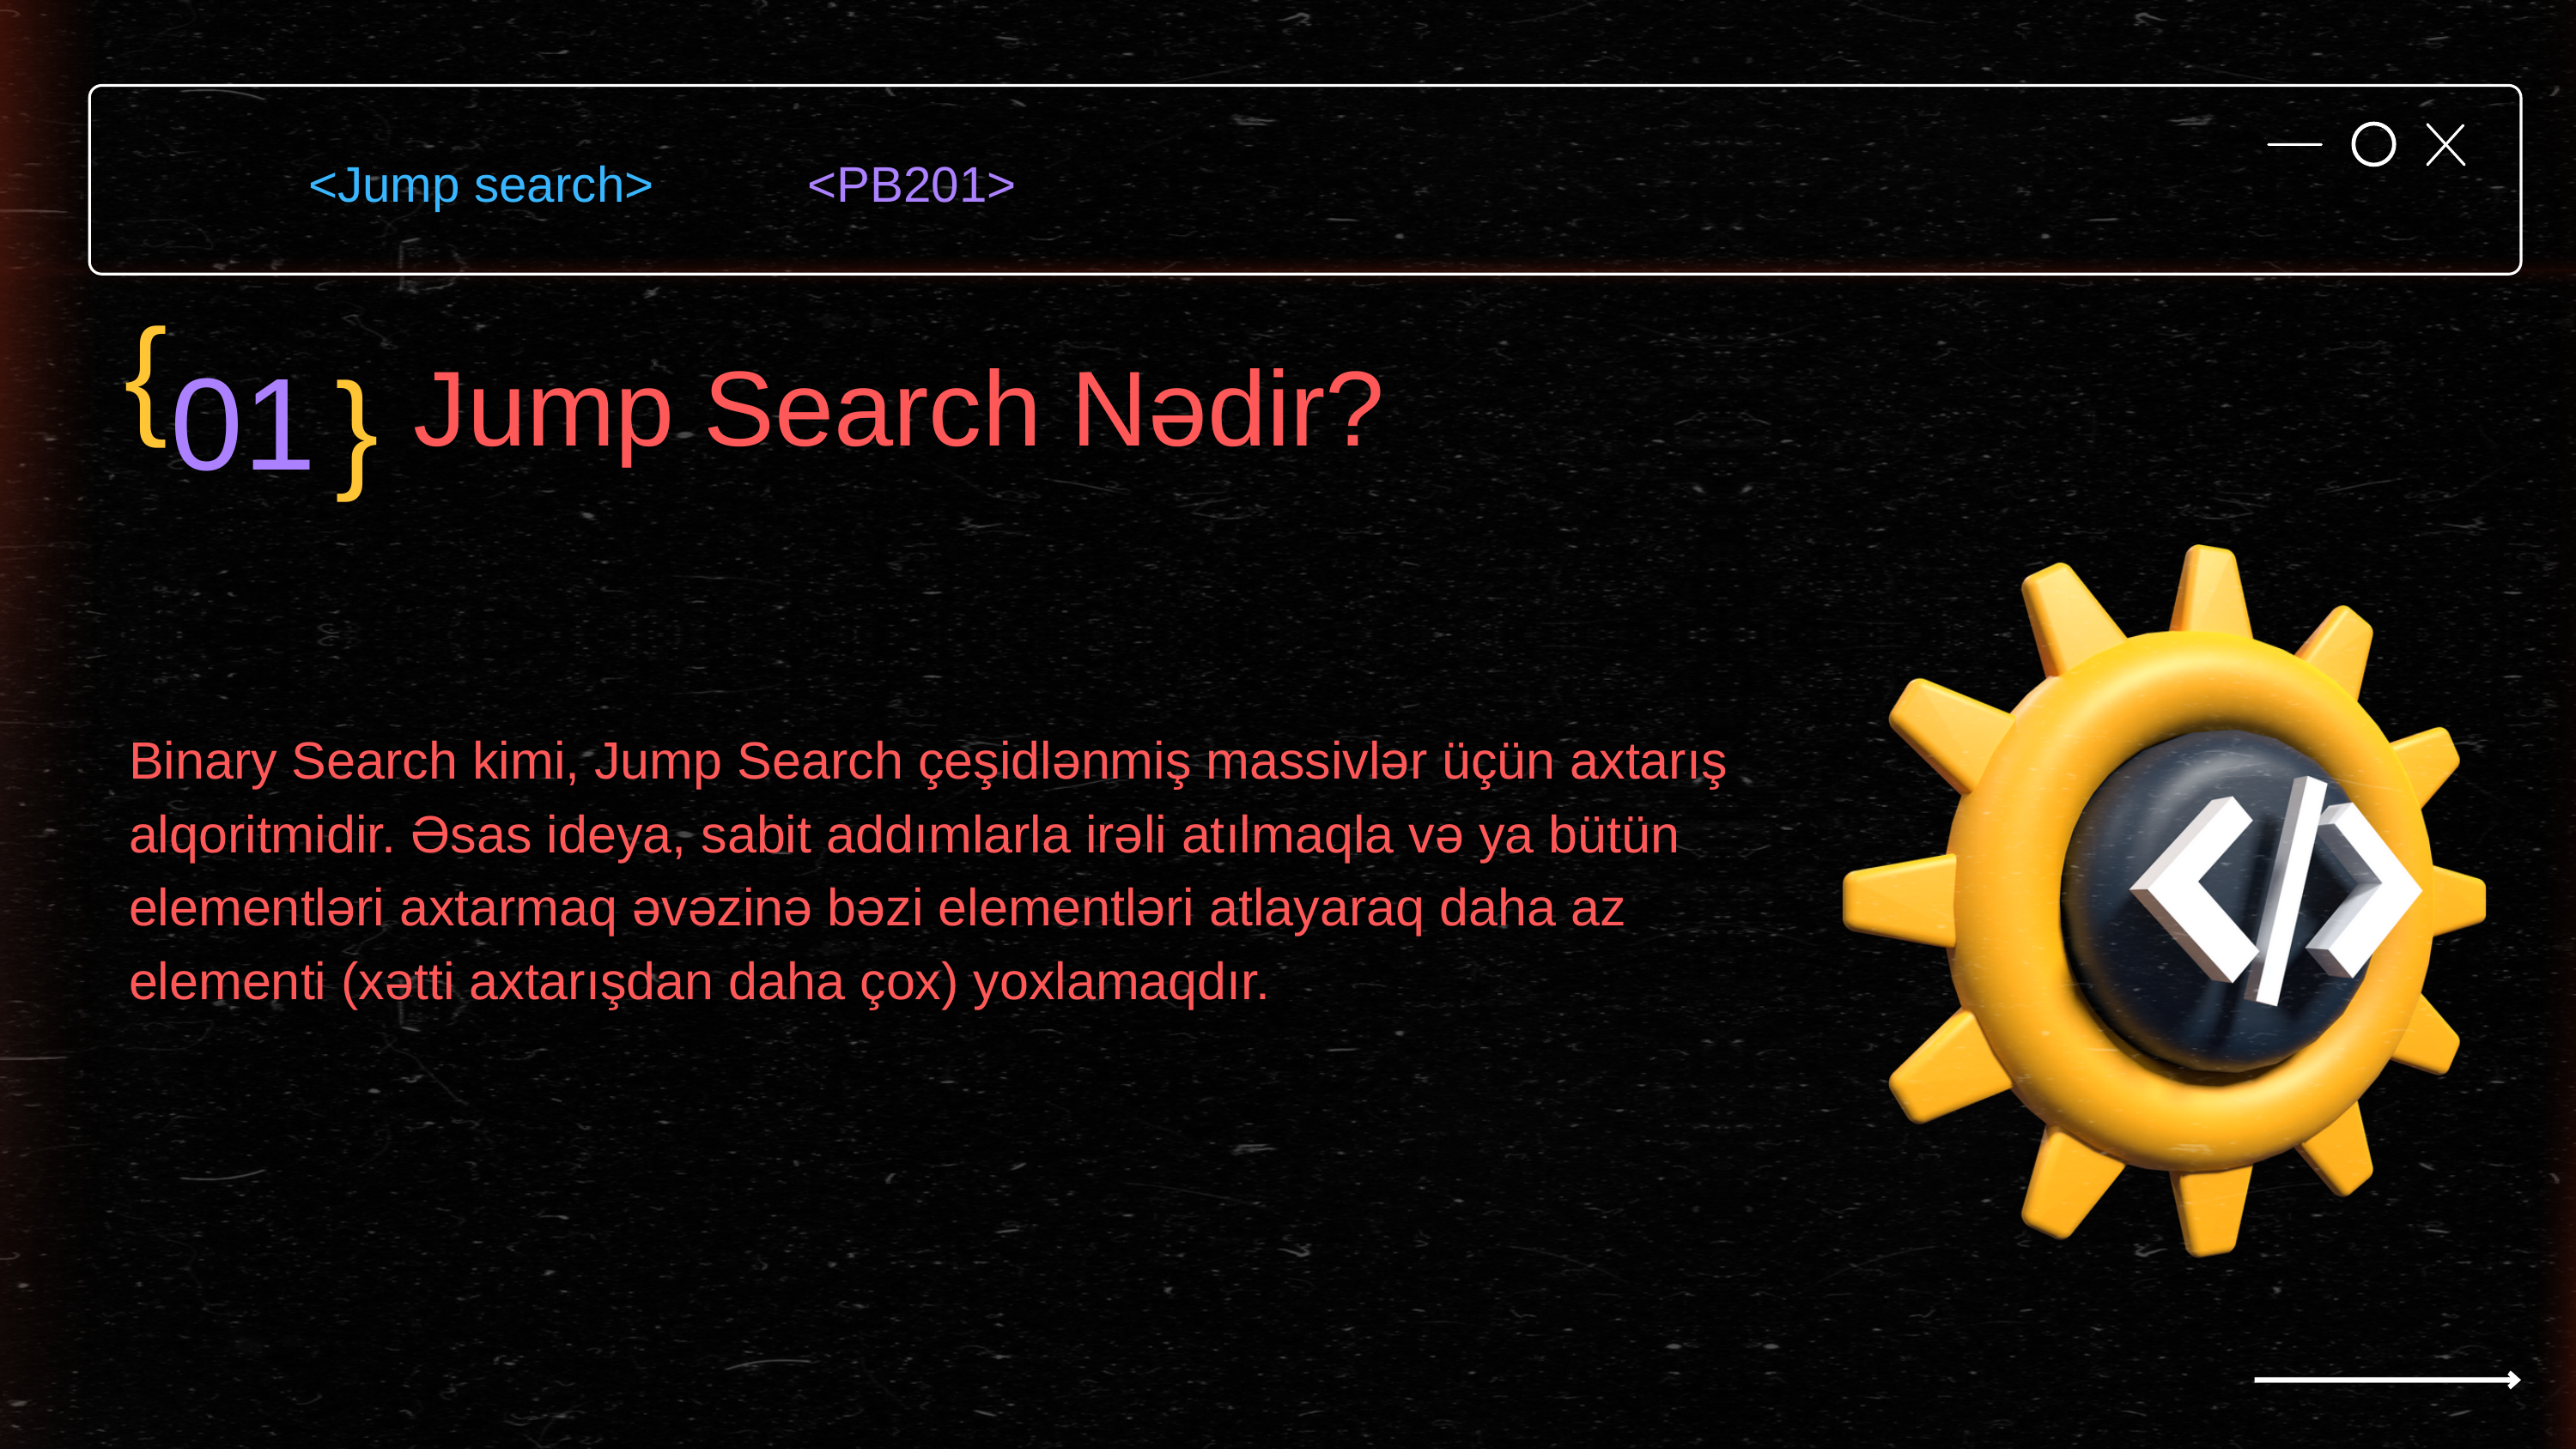

<Jump search>           <PB201>

01
}
Jump Search Nədir?
}

Binary Search kimi, Jump Search çeşidlənmiş massivlər üçün axtarış alqoritmidir. Əsas ideya, sabit addımlarla irəli atılmaqla və ya bütün elementləri axtarmaq əvəzinə bəzi elementləri atlayaraq daha az elementi (xətti axtarışdan daha çox) yoxlamaqdır.